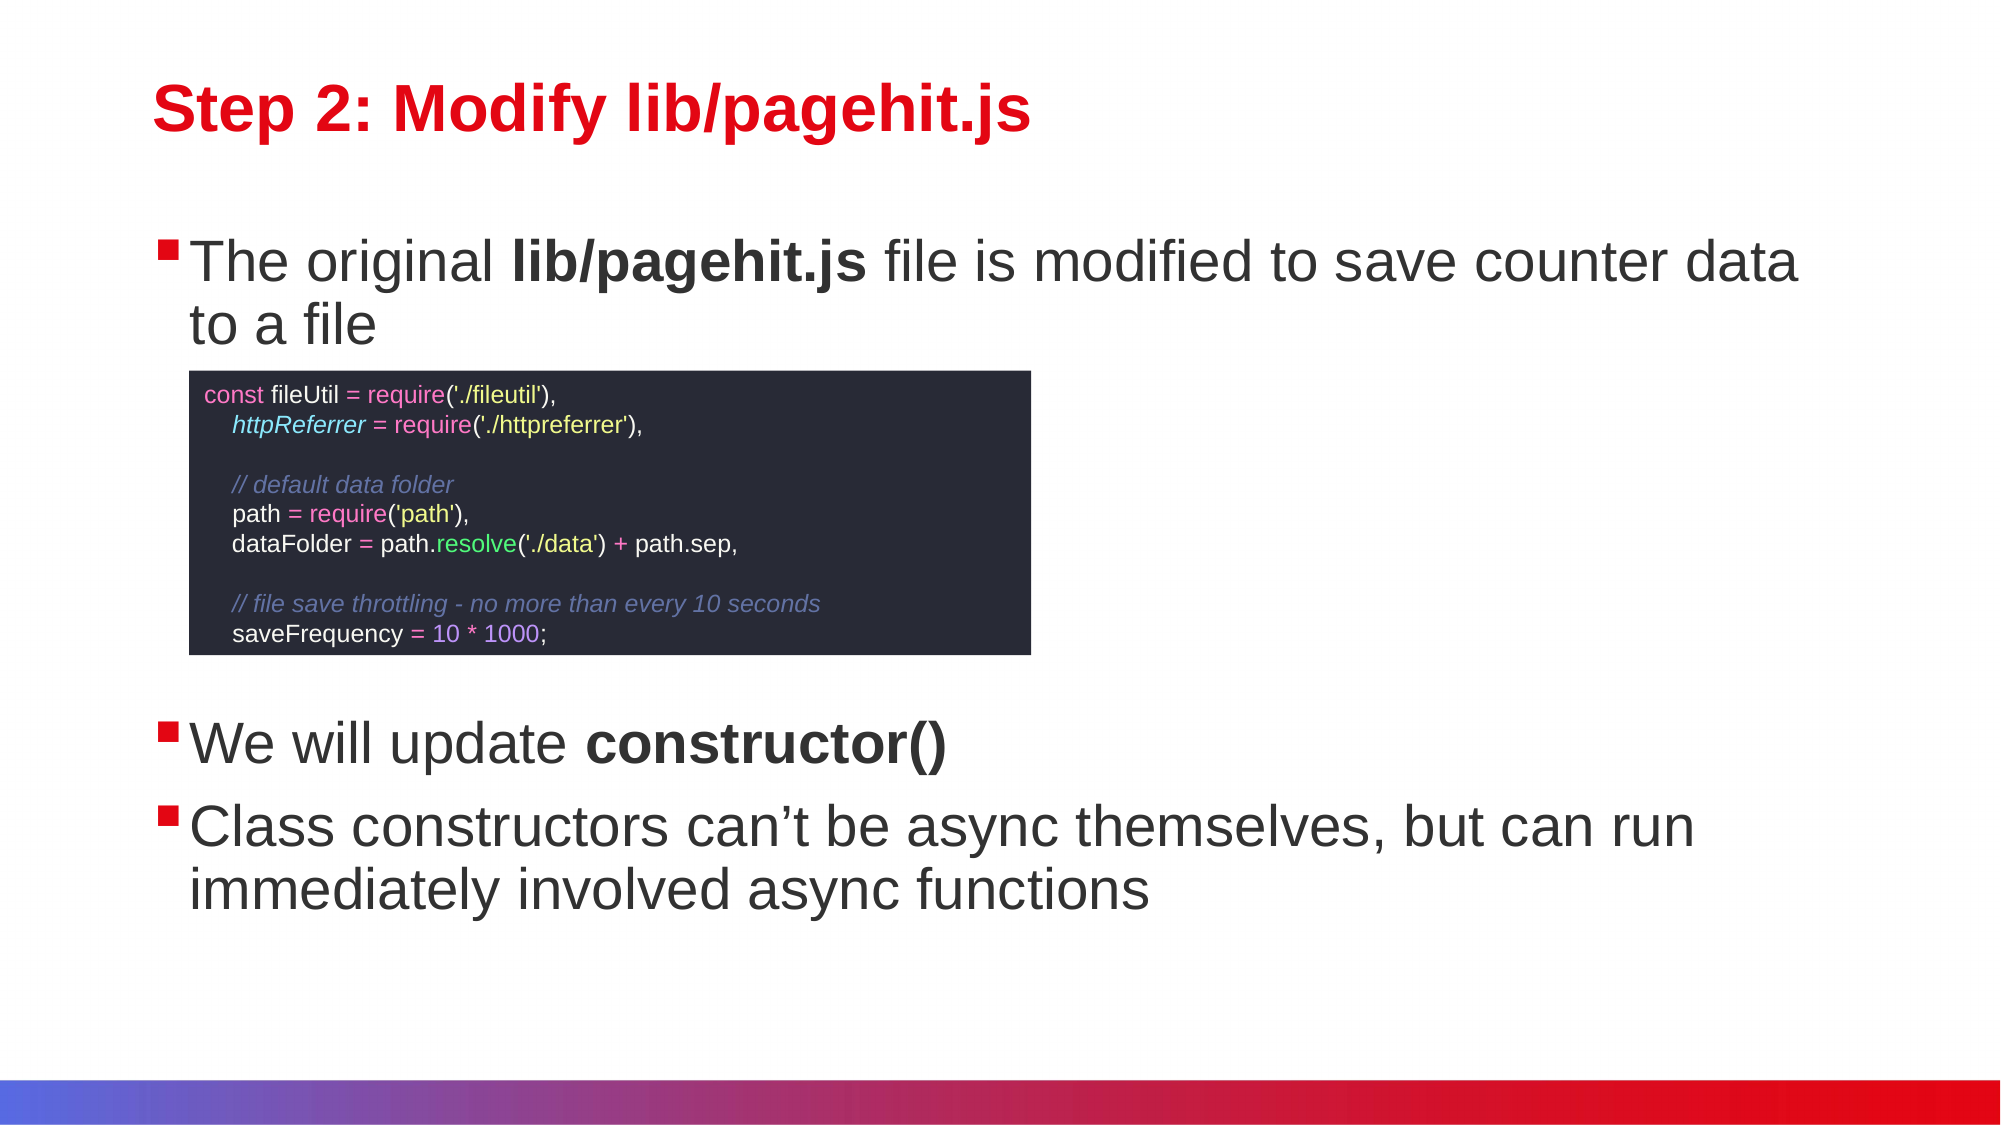

# Step 2: Modify lib/pagehit.js
The original lib/pagehit.js file is modified to save counter data to a file

We will update constructor()
Class constructors can’t be async themselves, but can run immediately involved async functions

const fileUtil = require('./fileutil'),
    httpReferrer = require('./httpreferrer'),
    // default data folder
    path = require('path'),
    dataFolder = path.resolve('./data') + path.sep,
    // file save throttling - no more than every 10 seconds
    saveFrequency = 10 * 1000;